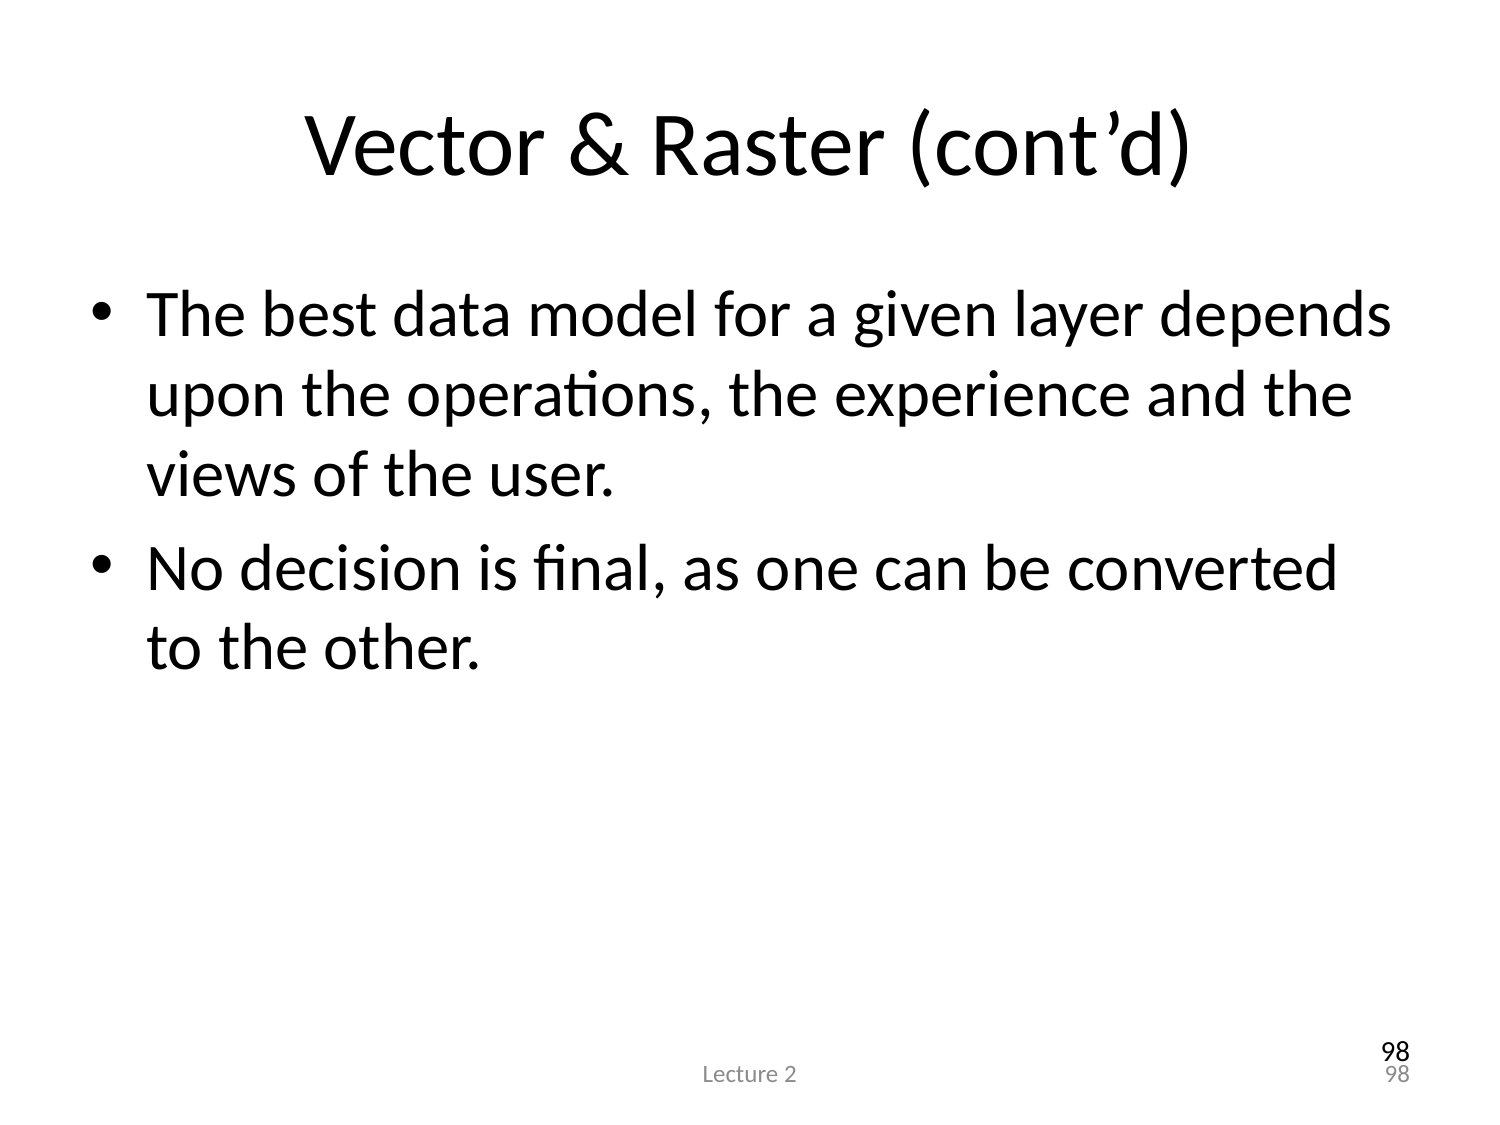

# Vector & Raster (cont’d)
The best data model for a given layer depends upon the operations, the experience and the views of the user.
No decision is final, as one can be converted to the other.
98
Lecture 2
98